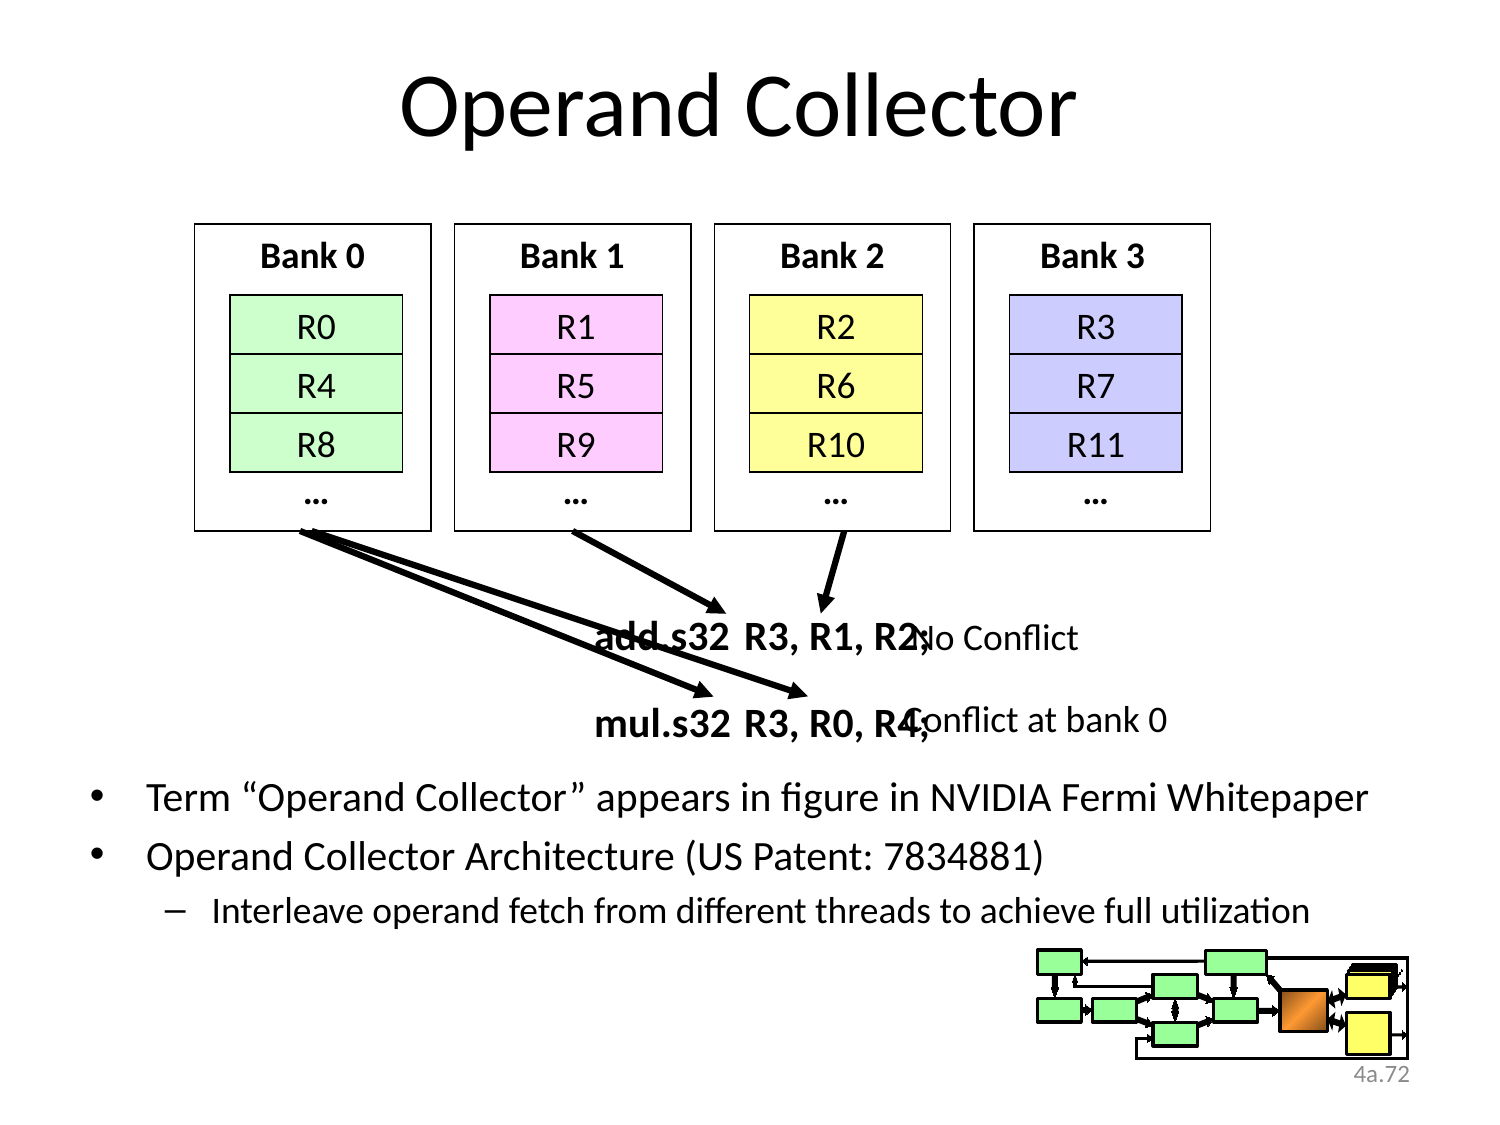

# Operand Collector
Bank 0
Bank 1
Bank 2
Bank 3
R0
R1
R2
R3
R4
R5
R6
R7
R8
R9
R10
R11
…
…
…
…

add.s32 	R3, R1, R2;
No Conflict

mul.s32 	R3, R0, R4;
Conflict at bank 0
Term “Operand Collector” appears in figure in NVIDIA Fermi Whitepaper
Operand Collector Architecture (US Patent: 7834881)
Interleave operand fetch from different threads to achieve full utilization

4a.72